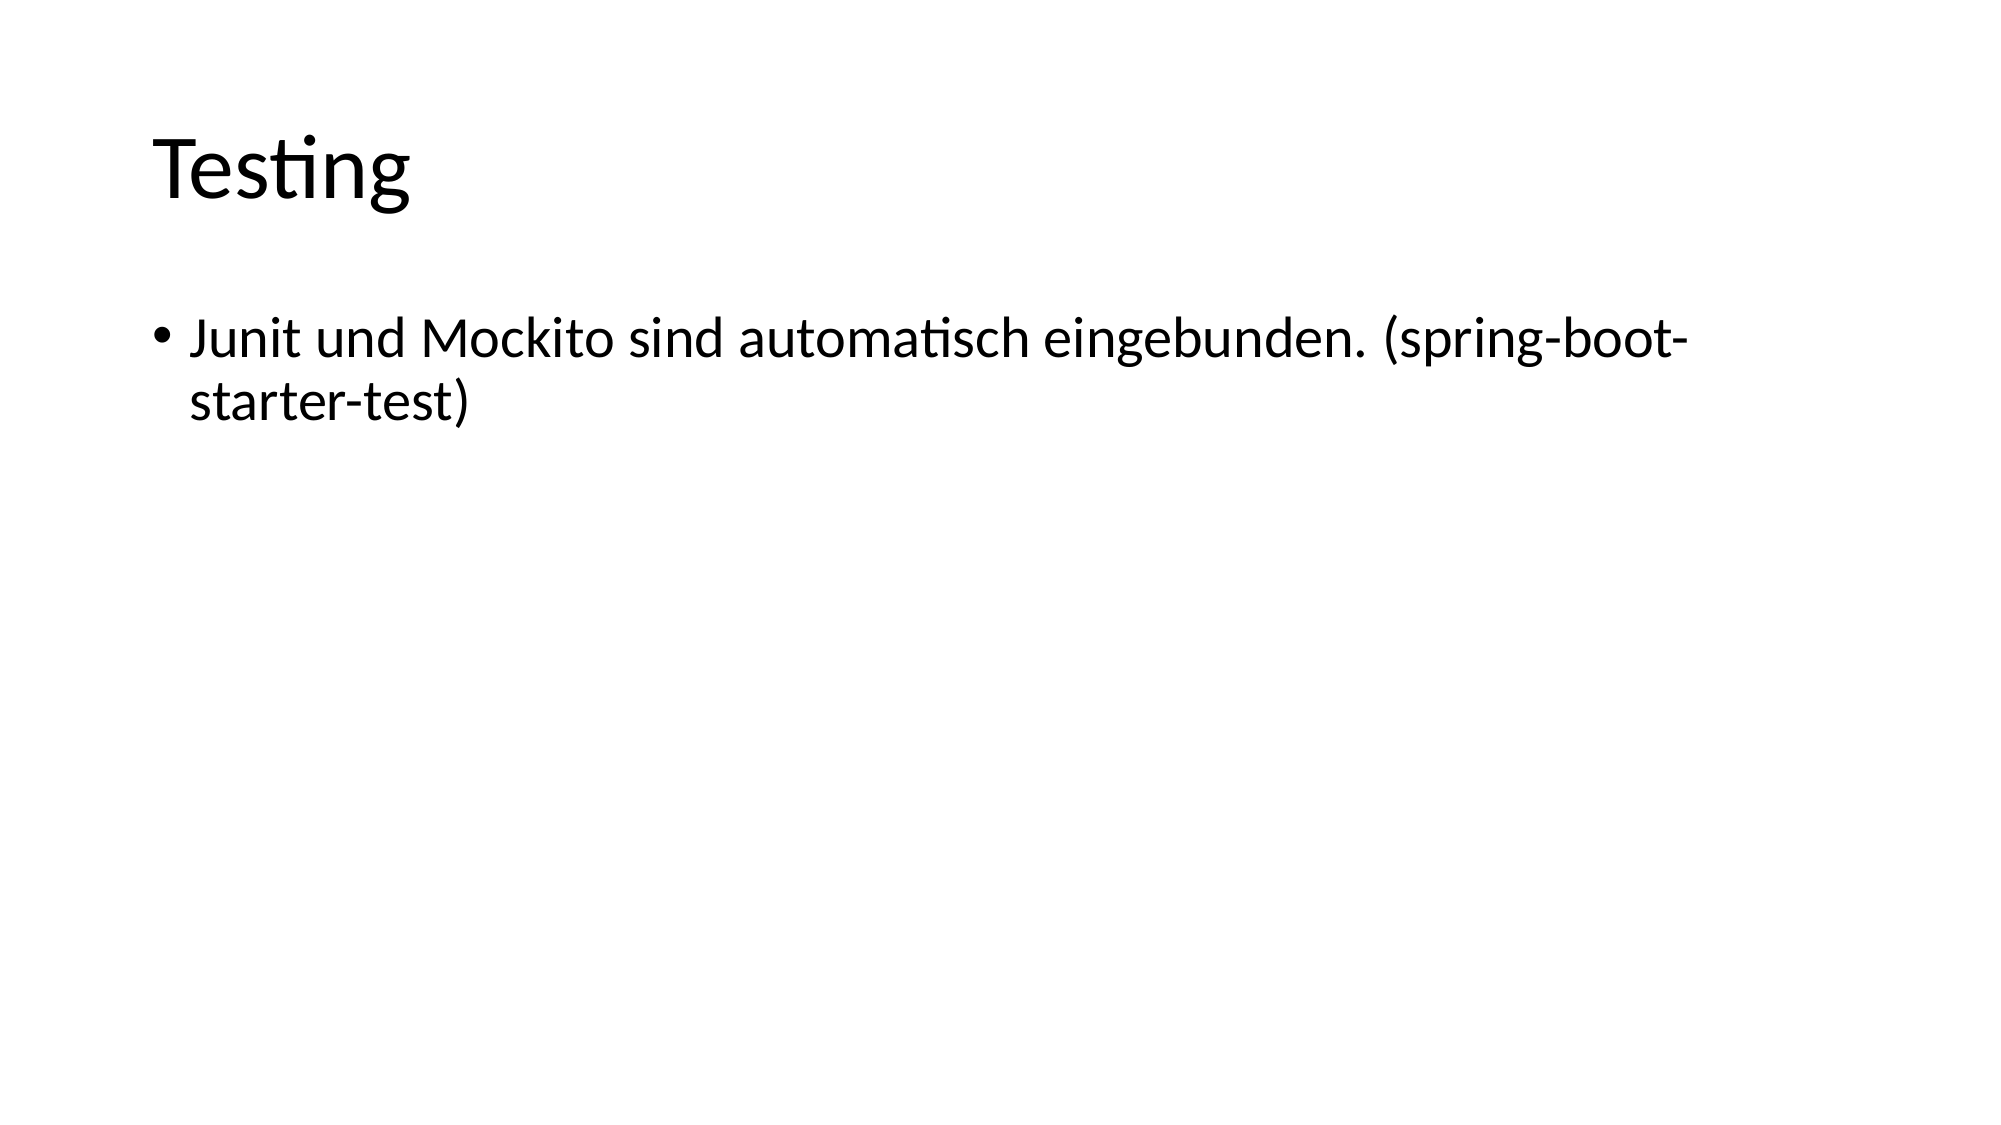

# Testing
Junit und Mockito sind automatisch eingebunden. (spring-boot-starter-test)